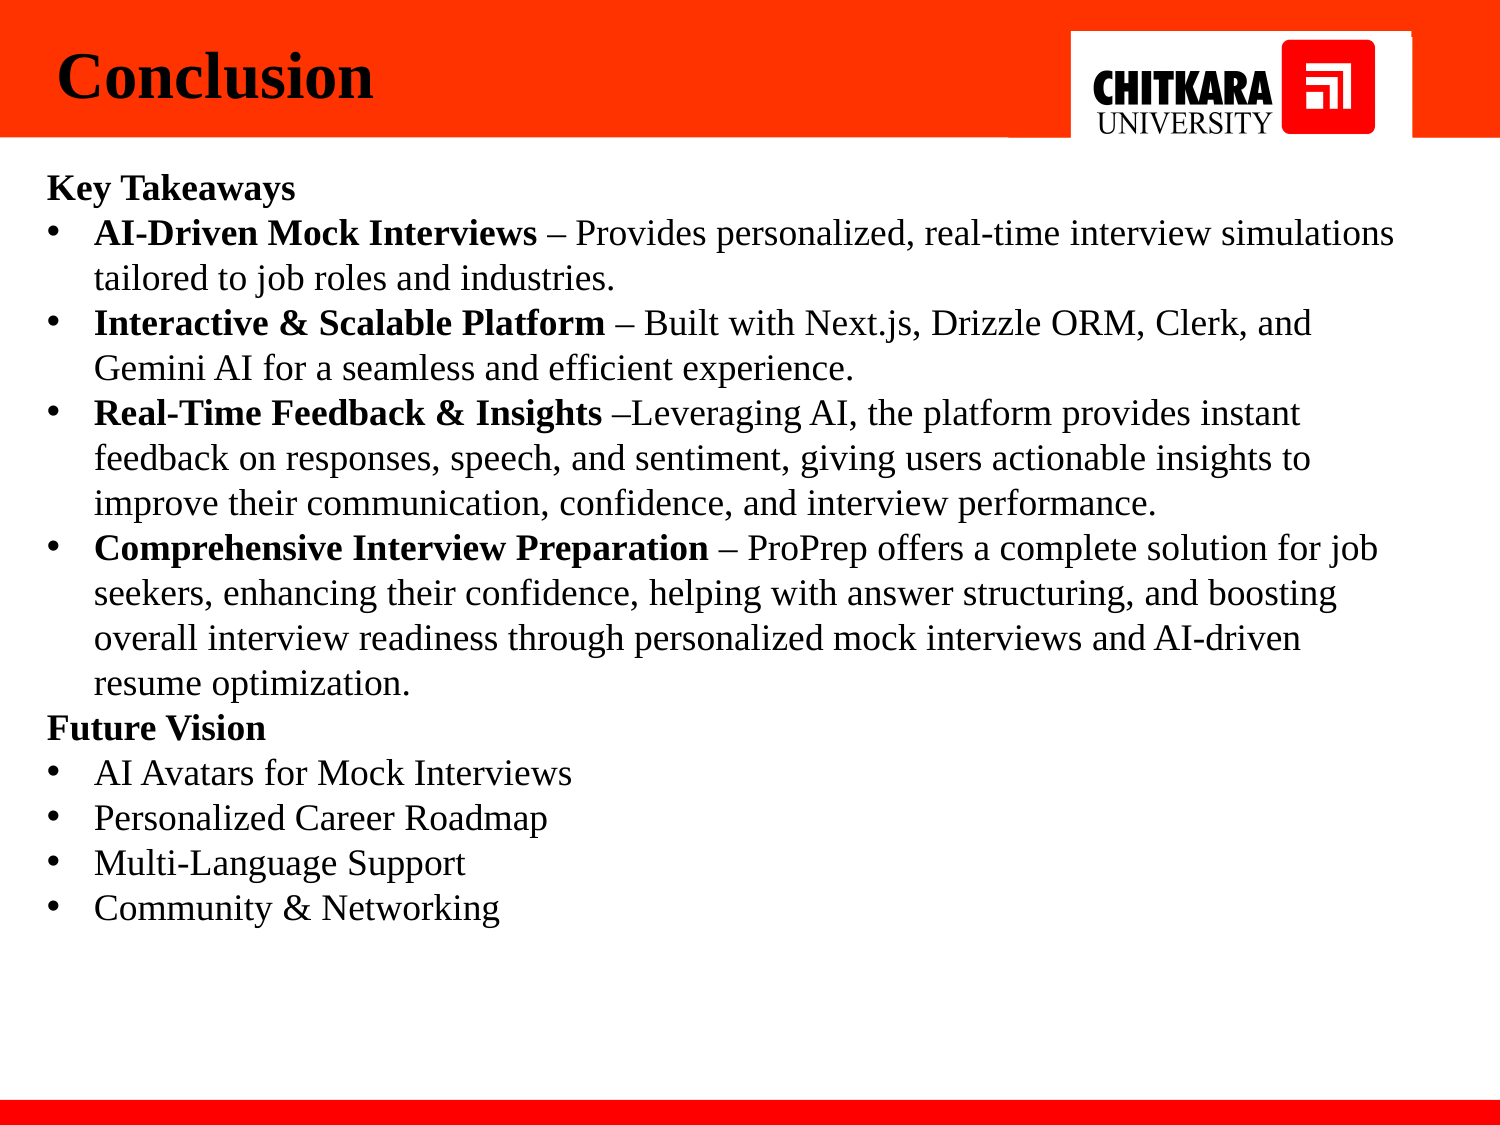

# Conclusion
Key Takeaways
AI-Driven Mock Interviews – Provides personalized, real-time interview simulations tailored to job roles and industries.
Interactive & Scalable Platform – Built with Next.js, Drizzle ORM, Clerk, and Gemini AI for a seamless and efficient experience.
Real-Time Feedback & Insights –Leveraging AI, the platform provides instant feedback on responses, speech, and sentiment, giving users actionable insights to improve their communication, confidence, and interview performance.
Comprehensive Interview Preparation – ProPrep offers a complete solution for job seekers, enhancing their confidence, helping with answer structuring, and boosting overall interview readiness through personalized mock interviews and AI-driven resume optimization.
Future Vision
AI Avatars for Mock Interviews
Personalized Career Roadmap
Multi-Language Support
Community & Networking